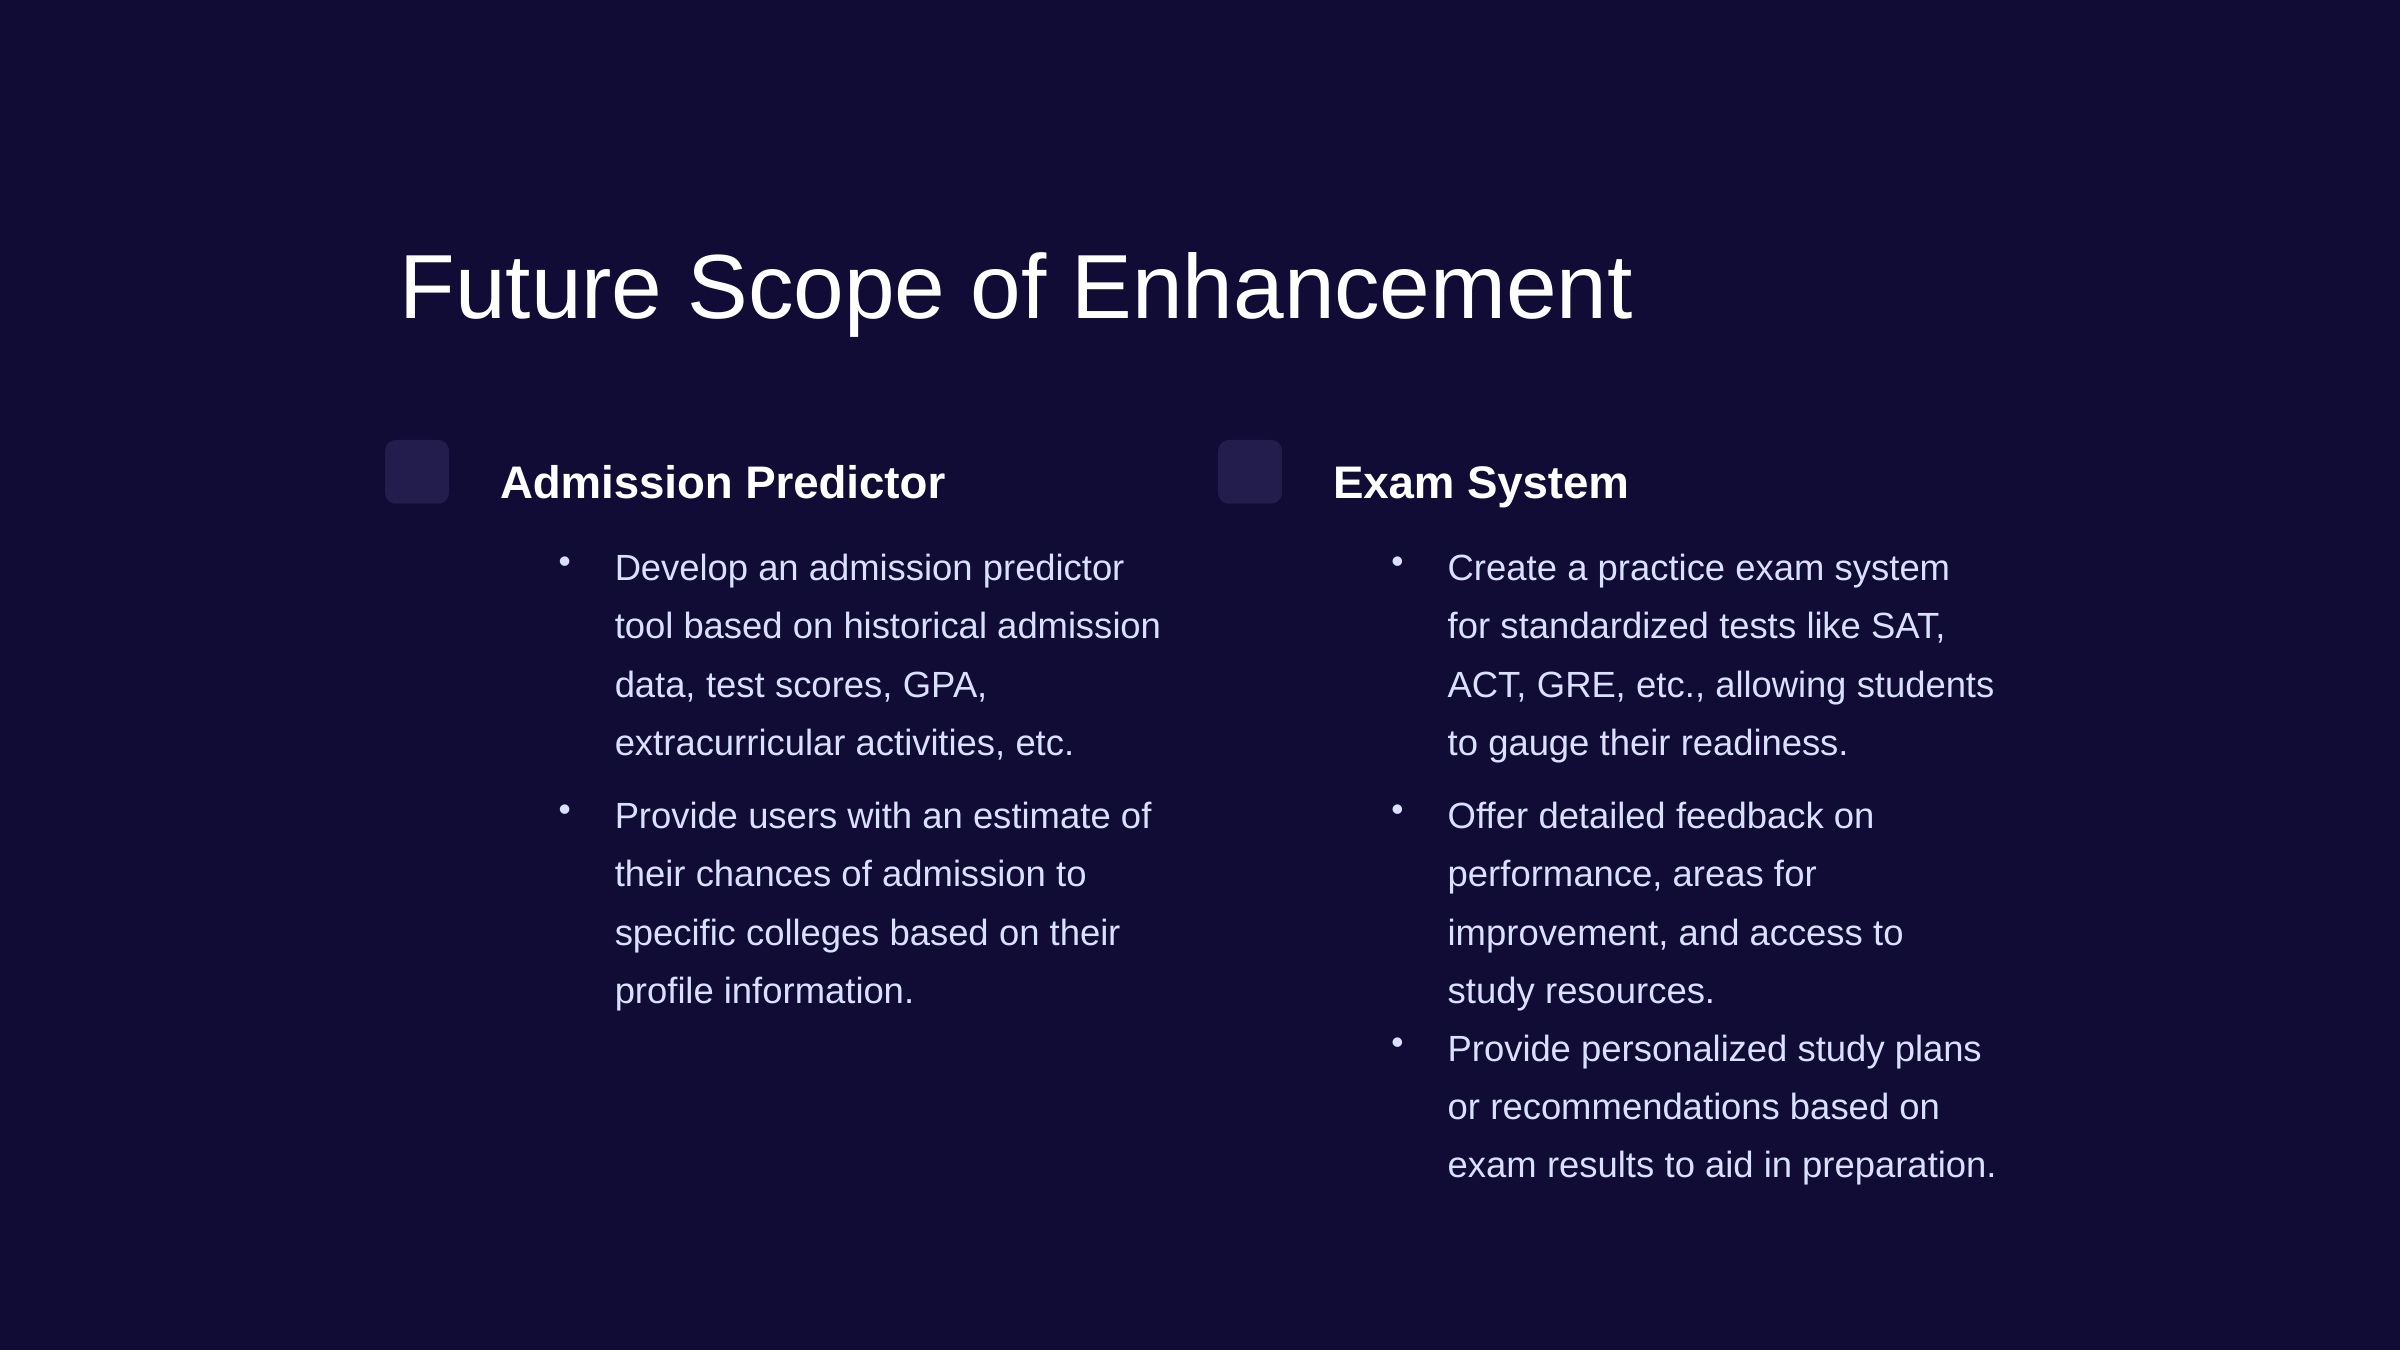

Future Scope of Enhancement

Admission Predictor
Exam System
Develop an admission predictor tool based on historical admission data, test scores, GPA, extracurricular activities, etc.
Create a practice exam system for standardized tests like SAT, ACT, GRE, etc., allowing students to gauge their readiness.
Provide users with an estimate of their chances of admission to specific colleges based on their profile information.
Offer detailed feedback on performance, areas for improvement, and access to study resources.
Provide personalized study plans or recommendations based on exam results to aid in preparation.